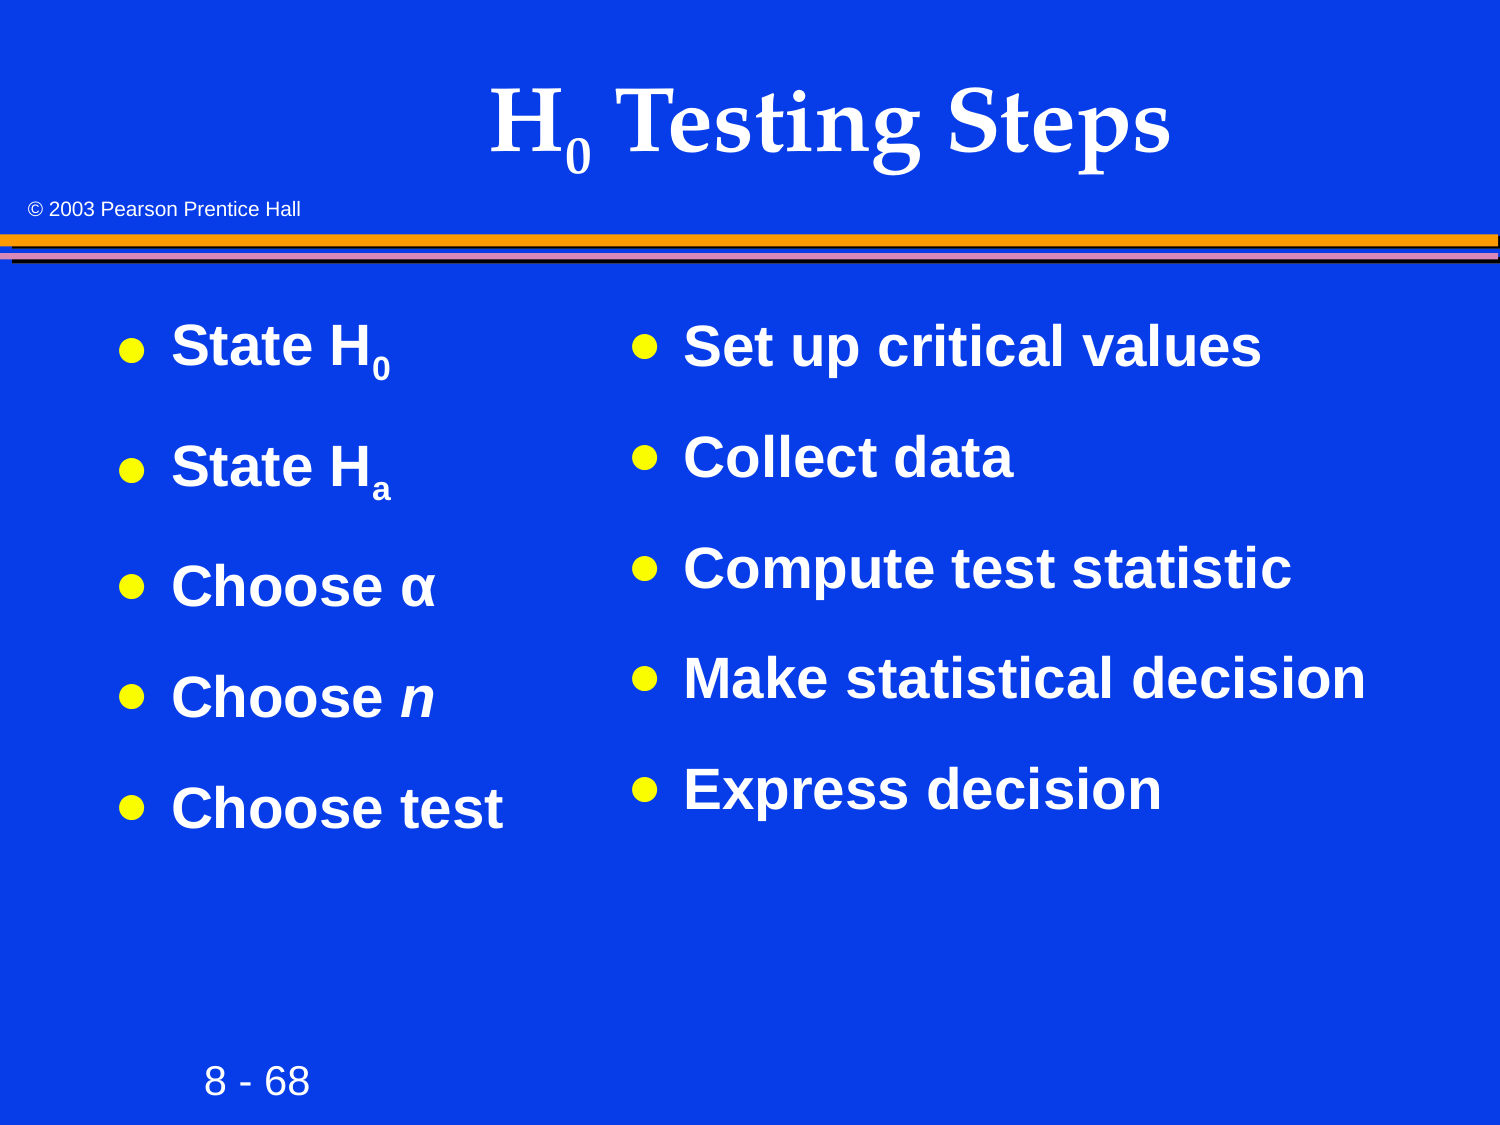

# H0 Testing Steps
State H0
State Ha
Choose α
Choose n
Choose test
Set up critical values
Collect data
Compute test statistic
Make statistical decision
Express decision